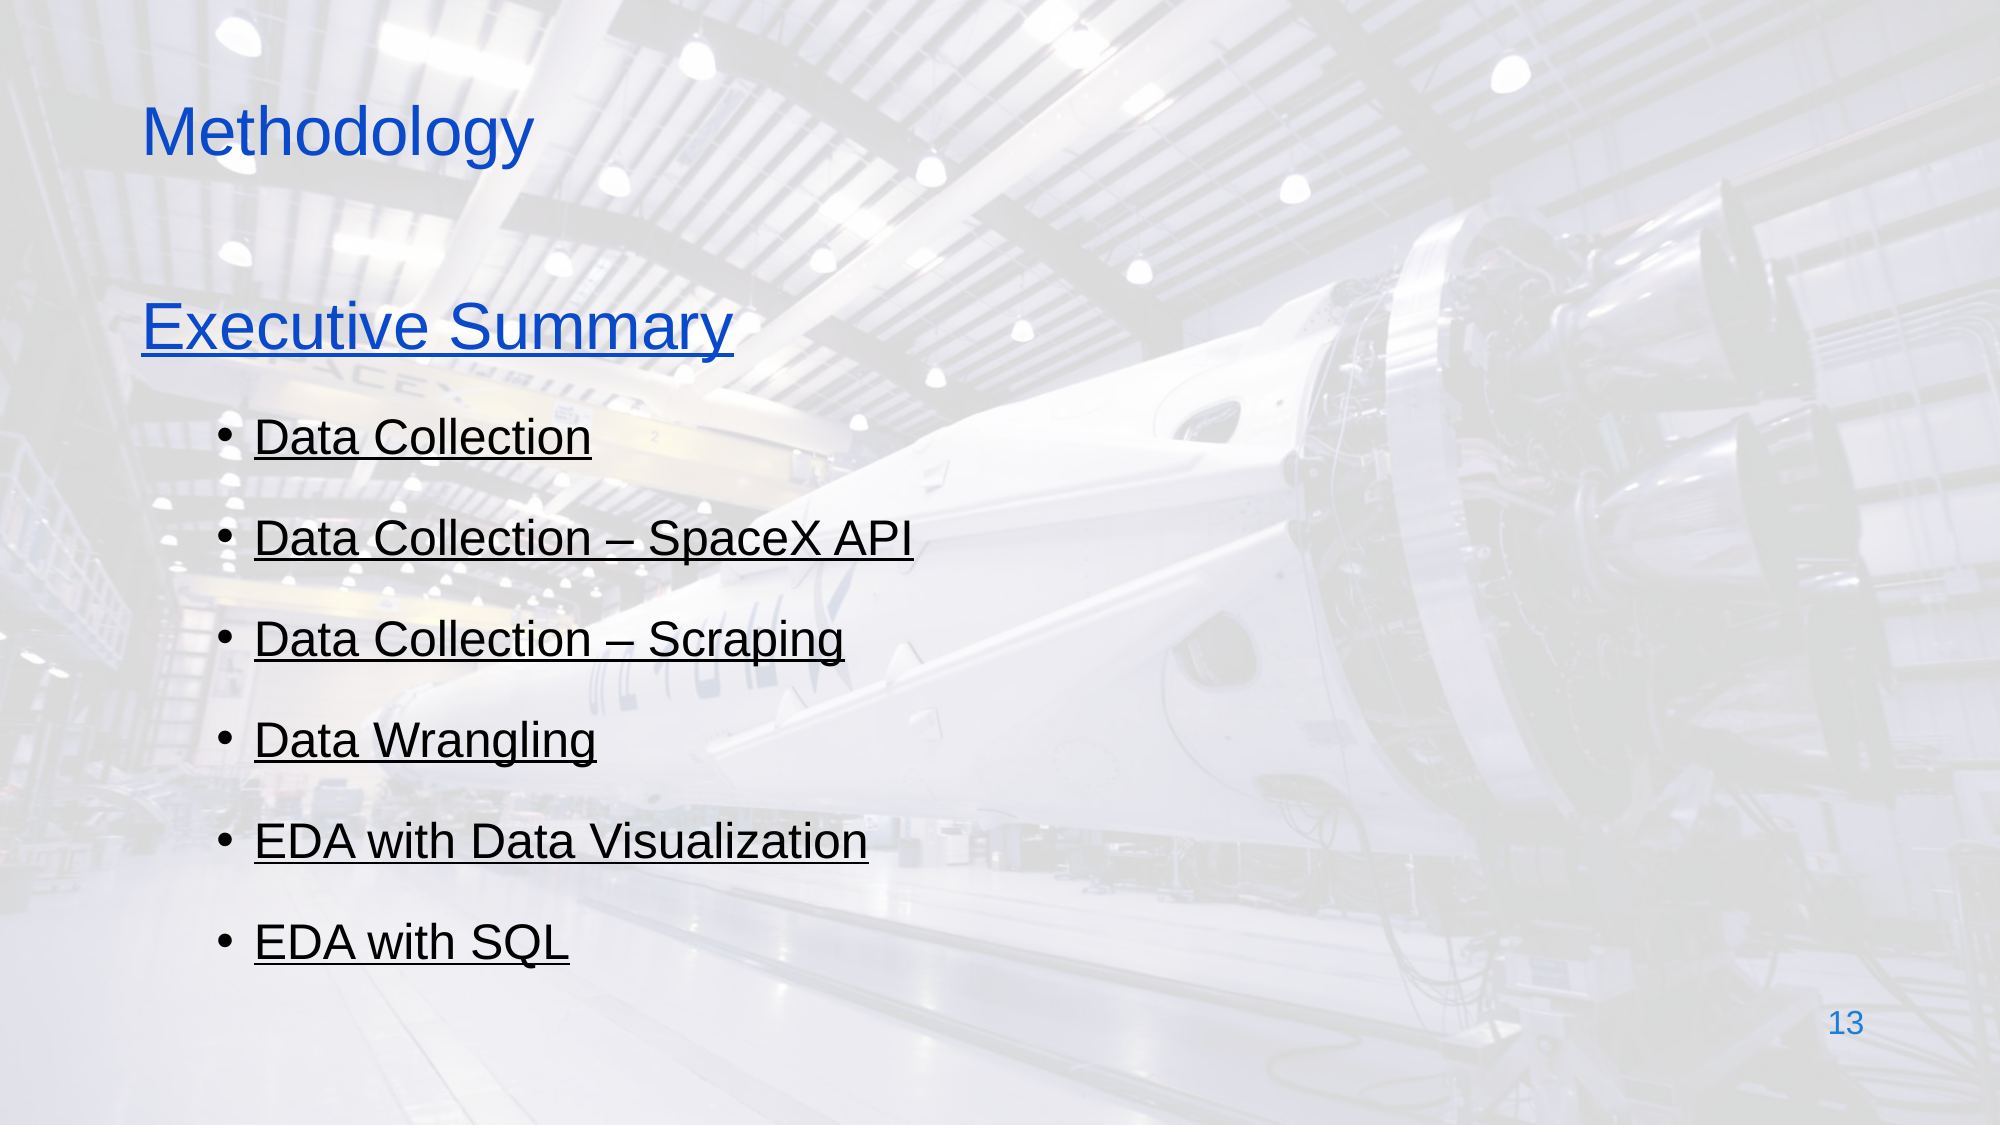

Methodology
Executive Summary
Data Collection
Data Collection – SpaceX API
Data Collection – Scraping
Data Wrangling
EDA with Data Visualization
EDA with SQL

13